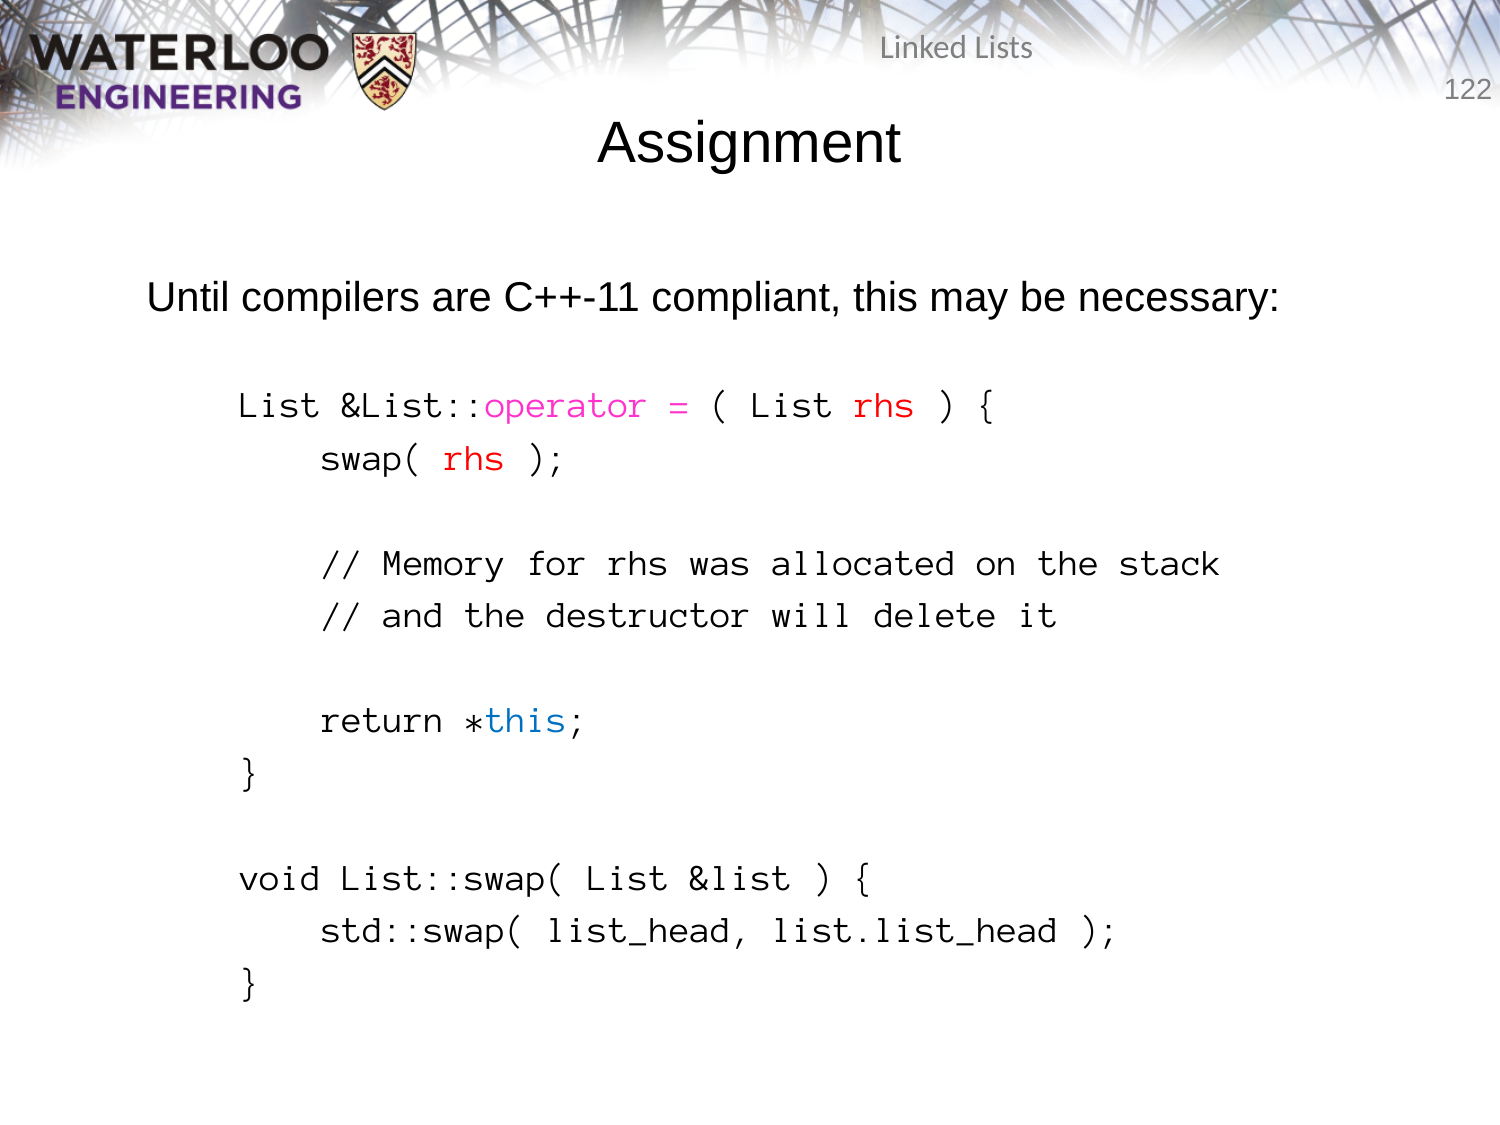

# Assignment
	Until compilers are C++-11 compliant, this may be necessary:

List &List::operator = ( List rhs ) {
    swap( rhs );

    // Memory for rhs was allocated on the stack
    // and the destructor will delete it

    return *this;
}

void List::swap( List &list ) {
    std::swap( list_head, list.list_head );
}